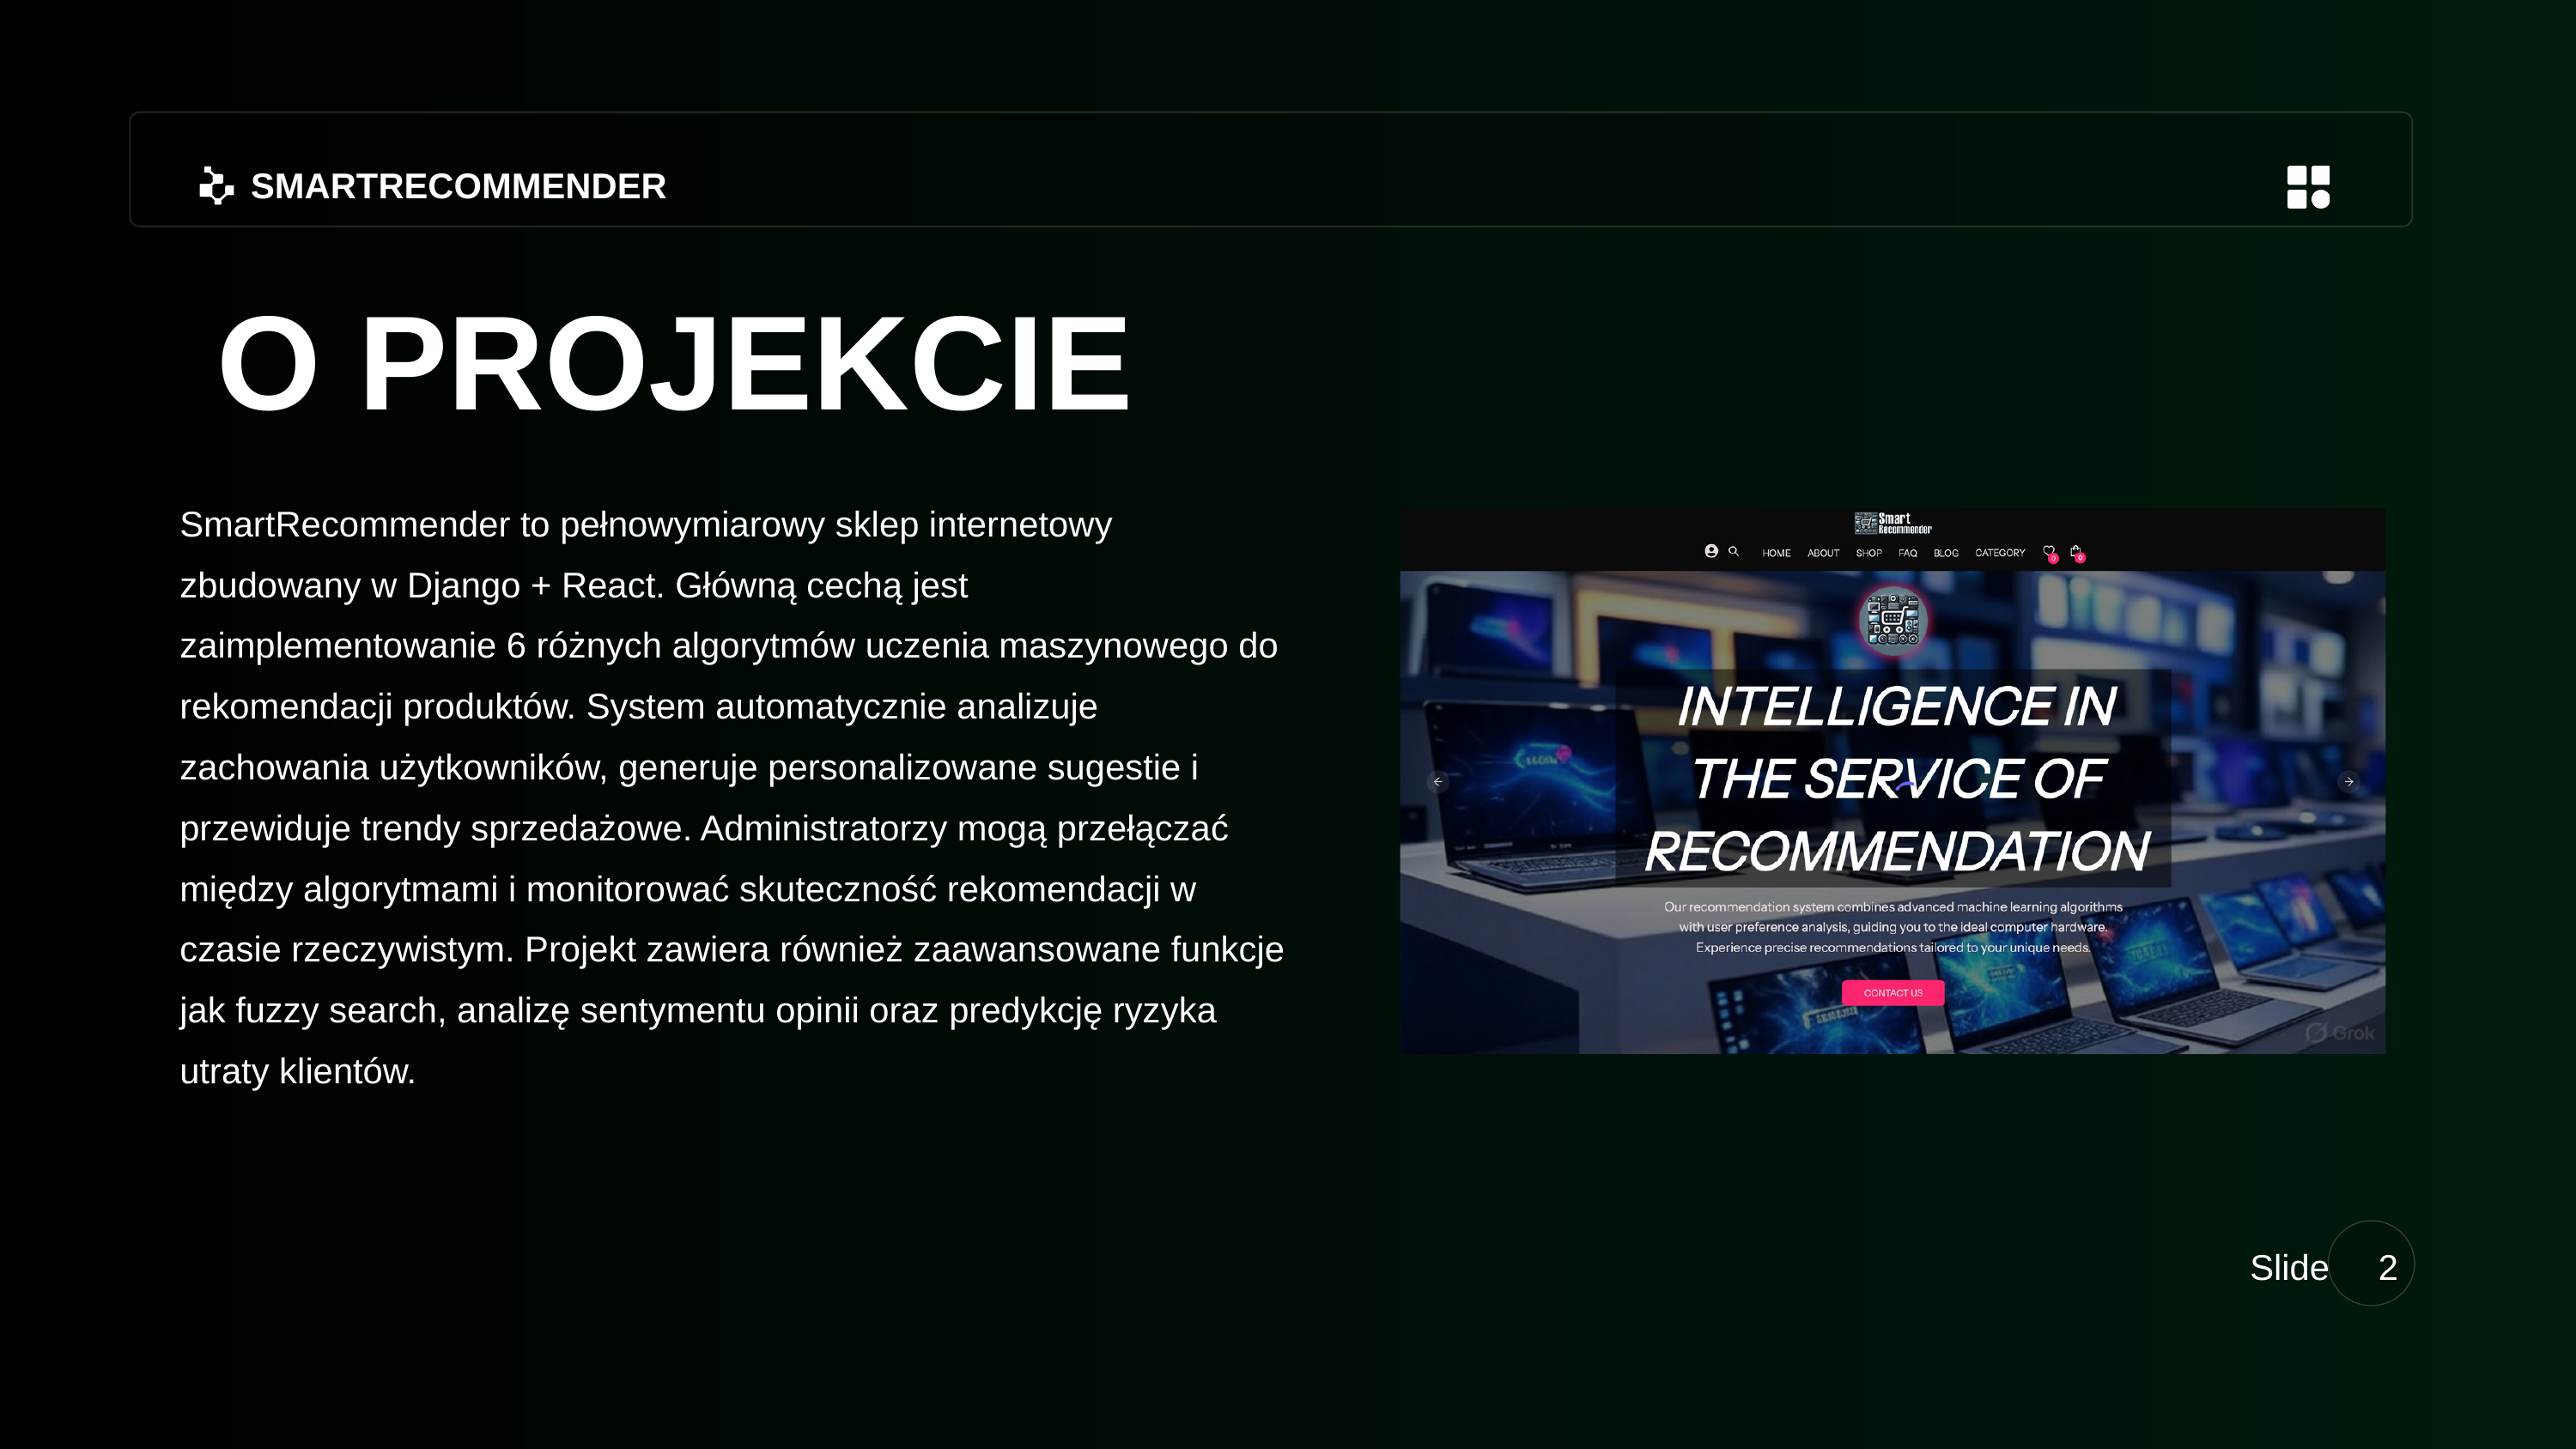

SMARTRECOMMENDER
O PROJEKCIE
SmartRecommender to pełnowymiarowy sklep internetowy zbudowany w Django + React. Główną cechą jest zaimplementowanie 6 różnych algorytmów uczenia maszynowego do rekomendacji produktów. System automatycznie analizuje zachowania użytkowników, generuje personalizowane sugestie i przewiduje trendy sprzedażowe. Administratorzy mogą przełączać między algorytmami i monitorować skuteczność rekomendacji w czasie rzeczywistym. Projekt zawiera również zaawansowane funkcje jak fuzzy search, analizę sentymentu opinii oraz predykcję ryzyka utraty klientów.

Slide
2